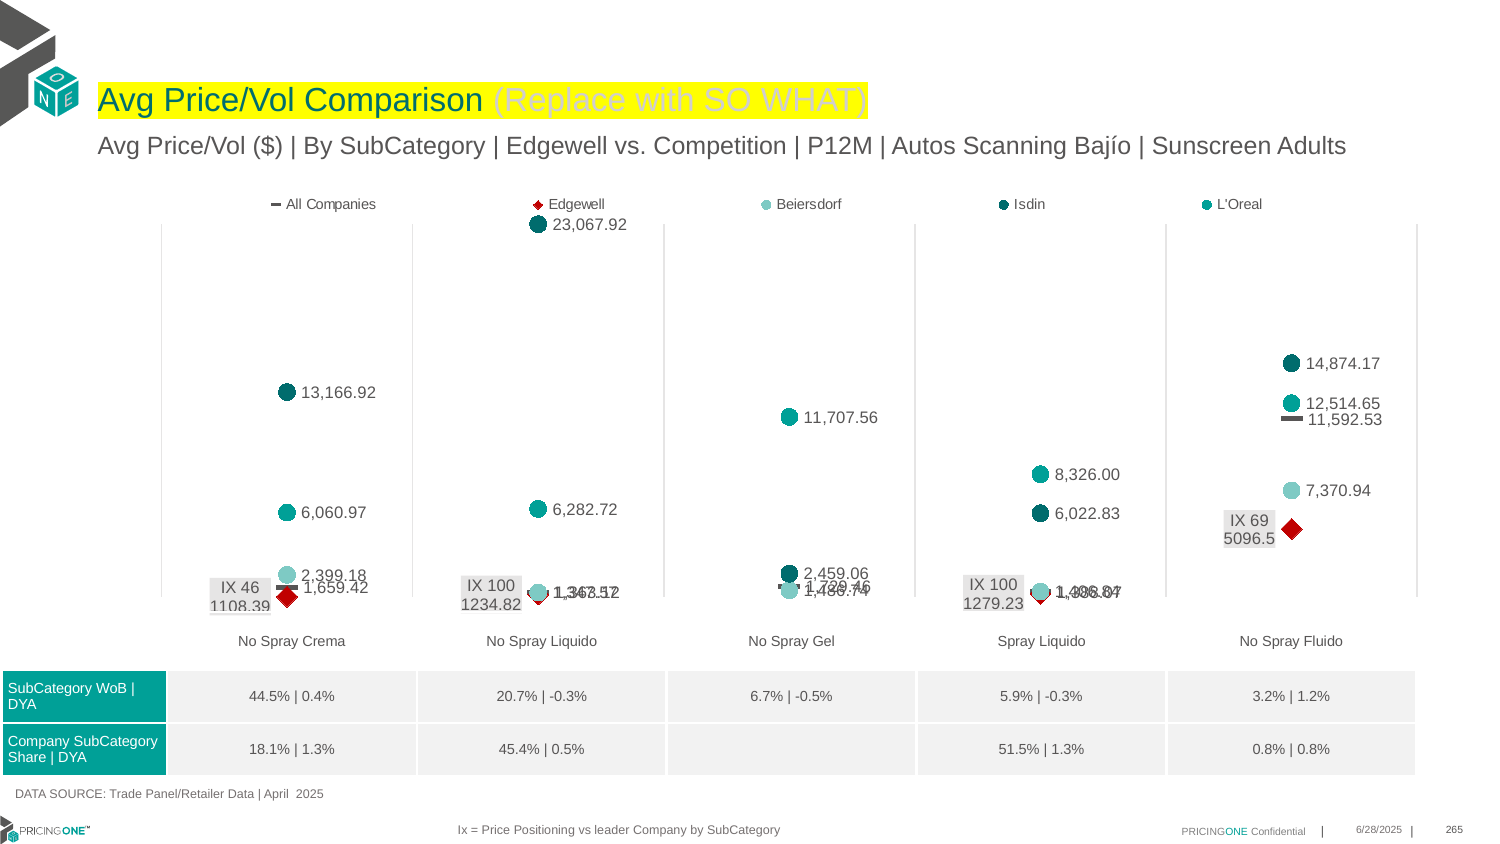

# Avg Price/Vol Comparison (Replace with SO WHAT)
Avg Price/Vol ($) | By SubCategory | Edgewell vs. Competition | P12M | Autos Scanning Bajío | Sunscreen Adults

### Chart

| Category | All Companies | Edgewell | Beiersdorf | Isdin | L'Oreal |
|---|---|---|---|---|---|
| IX 46 | 1659.42 | 1108.39 | 2399.18 | 13166.92 | 6060.97 |
| IX 100 | 1363.12 | 1234.82 | 1347.57 | 23067.92 | 6282.72 |
| None | 1729.46 | None | 1486.74 | 2459.06 | 11707.56 |
| IX 100 | 1388.07 | 1279.23 | 1406.84 | 6022.83 | 8326.0 |
| IX 69 | 11592.53 | 5096.5 | 7370.94 | 14874.17 | 12514.65 |
|  | No Spray Crema | No Spray Liquido | No Spray Gel | Spray Liquido | No Spray Fluido |
| --- | --- | --- | --- | --- | --- |
| SubCategory WoB | DYA | 44.5% | 0.4% | 20.7% | -0.3% | 6.7% | -0.5% | 5.9% | -0.3% | 3.2% | 1.2% |
| Company SubCategory Share | DYA | 18.1% | 1.3% | 45.4% | 0.5% |  | 51.5% | 1.3% | 0.8% | 0.8% |
DATA SOURCE: Trade Panel/Retailer Data | April  2025
Ix = Price Positioning vs leader Company by SubCategory
6/28/2025
265